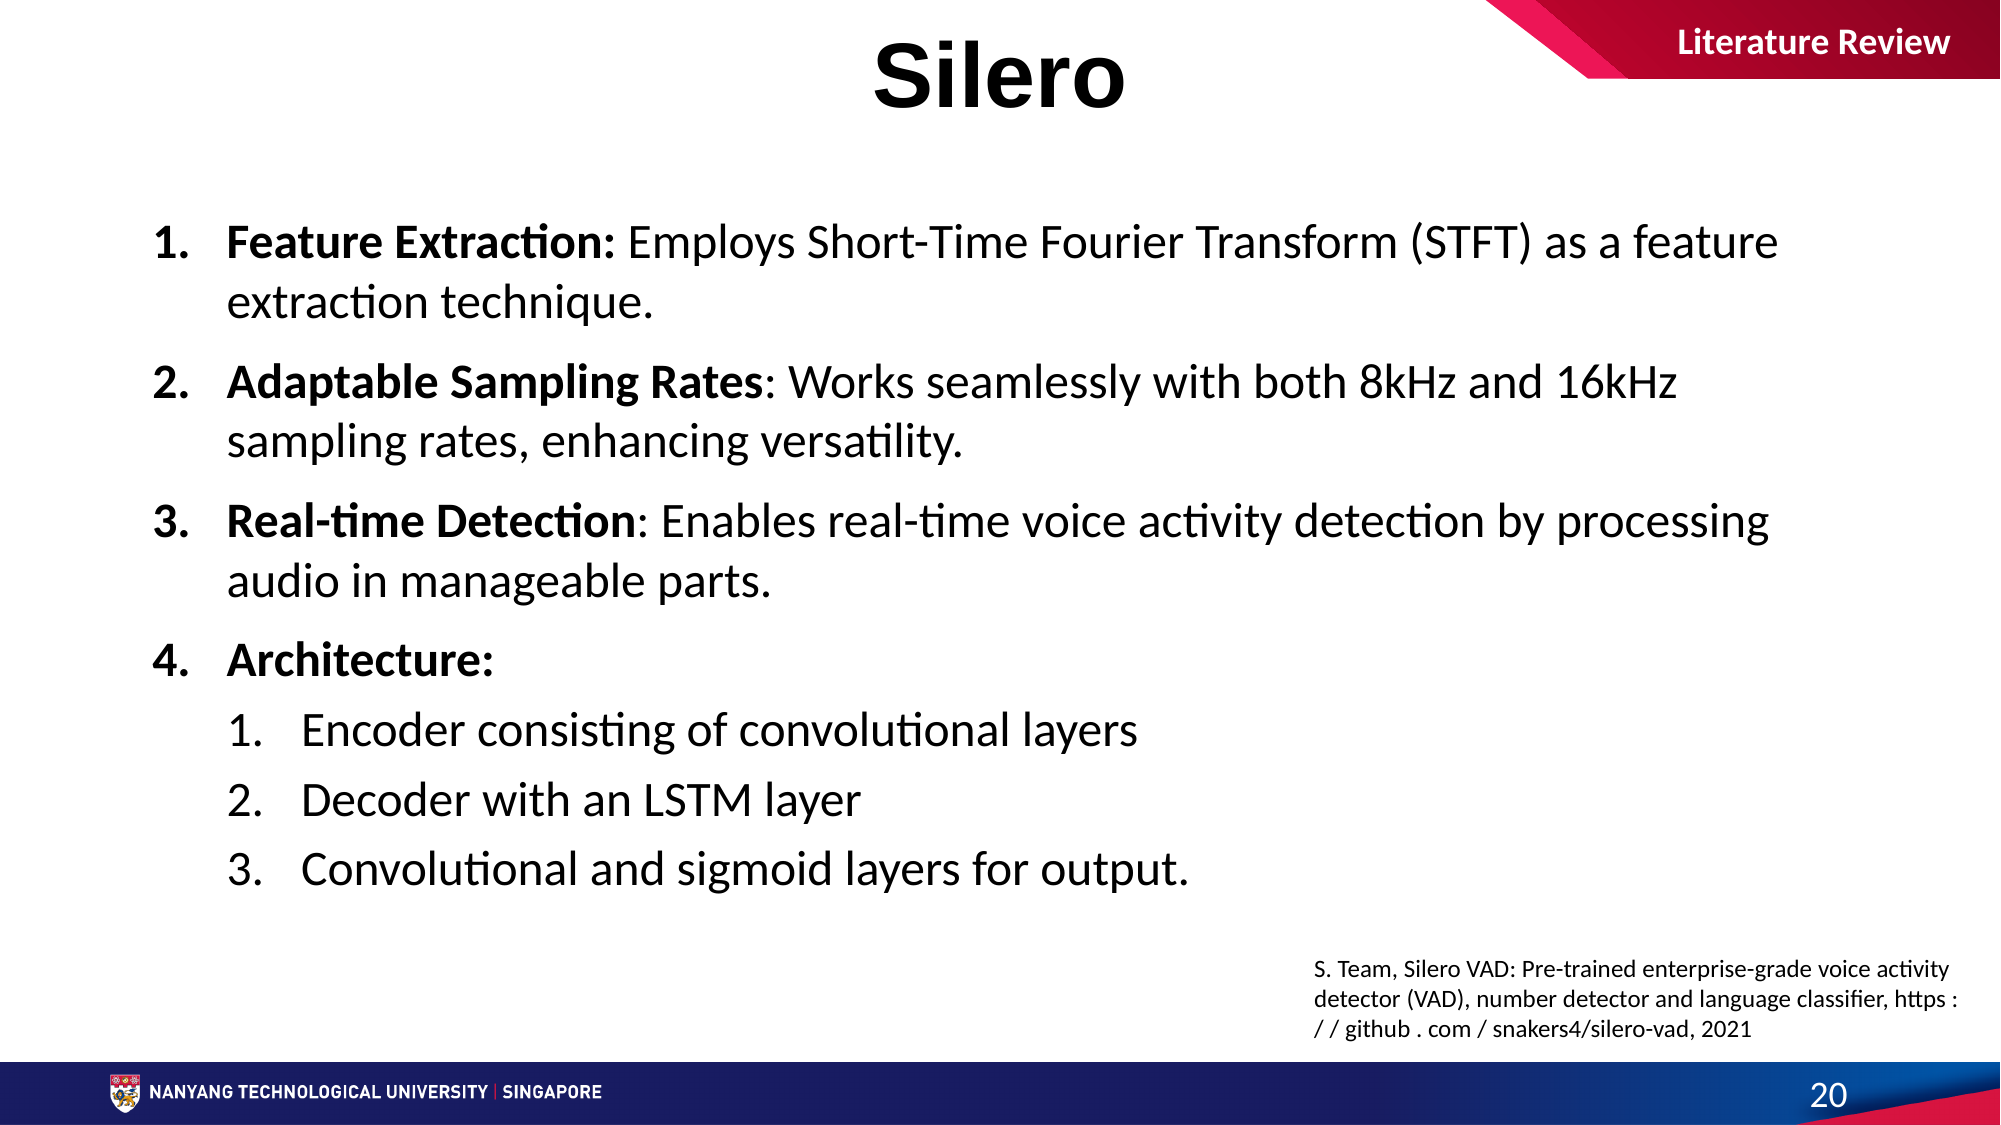

Silero

Literature Review
Feature Extraction: Employs Short-Time Fourier Transform (STFT) as a feature extraction technique.
Adaptable Sampling Rates: Works seamlessly with both 8kHz and 16kHz sampling rates, enhancing versatility.
Real-time Detection: Enables real-time voice activity detection by processing audio in manageable parts.
Architecture:
Encoder consisting of convolutional layers
Decoder with an LSTM layer
Convolutional and sigmoid layers for output.
S. Team, Silero VAD: Pre-trained enterprise-grade voice activity detector (VAD), number detector and language classifier, https : / / github . com / snakers4/silero-vad, 2021
20